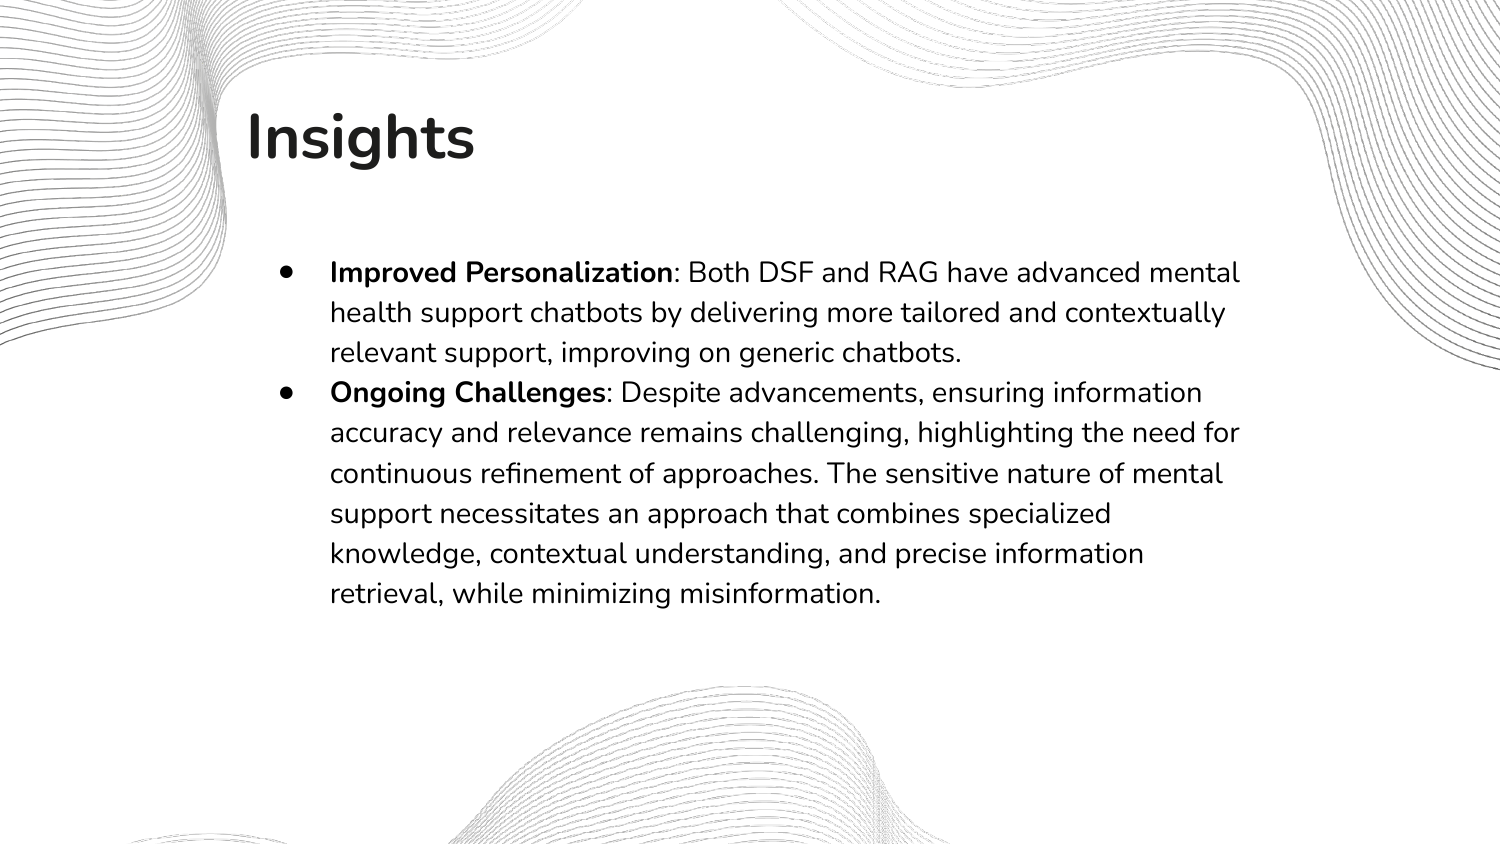

Insights
# Improved Personalization: Both DSF and RAG have advanced mental health support chatbots by delivering more tailored and contextually relevant support, improving on generic chatbots.
Ongoing Challenges: Despite advancements, ensuring information accuracy and relevance remains challenging, highlighting the need for continuous refinement of approaches. The sensitive nature of mental support necessitates an approach that combines specialized knowledge, contextual understanding, and precise information retrieval, while minimizing misinformation.